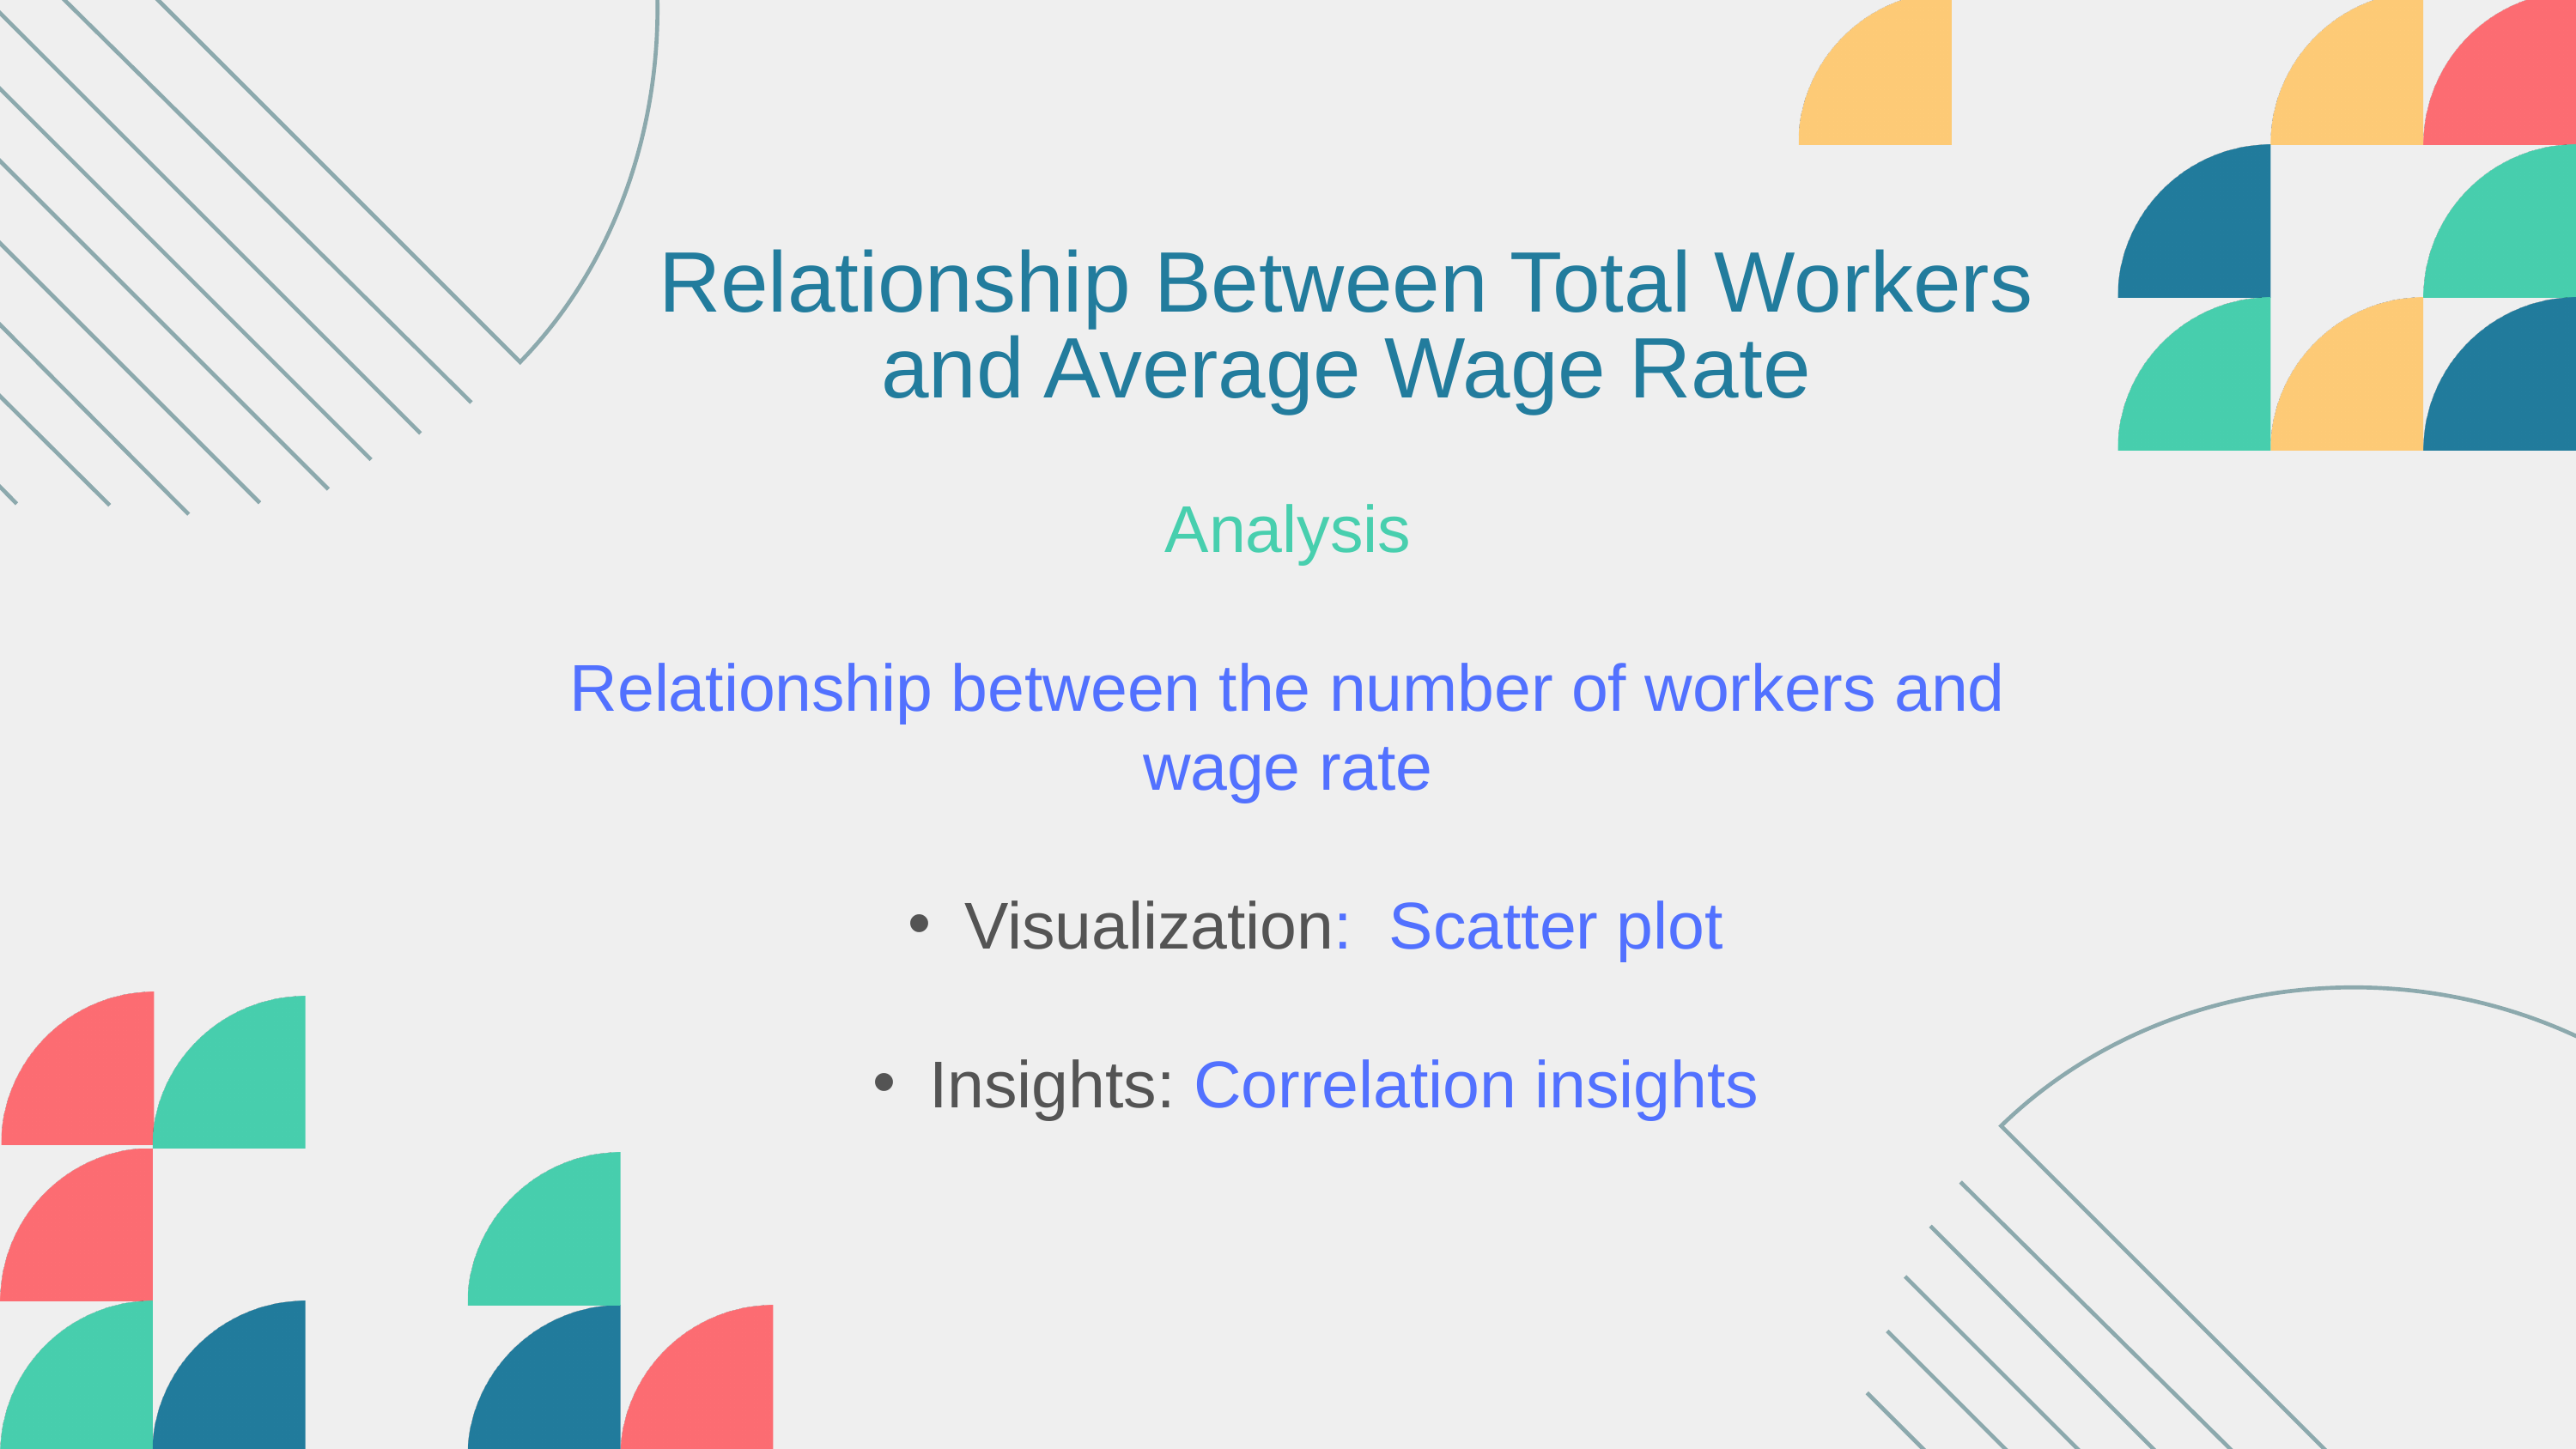

Relationship Between Total Workers and Average Wage Rate

Analysis

Relationship between the number of workers and wage rate

Visualization:  Scatter plot

Insights: Correlation insights